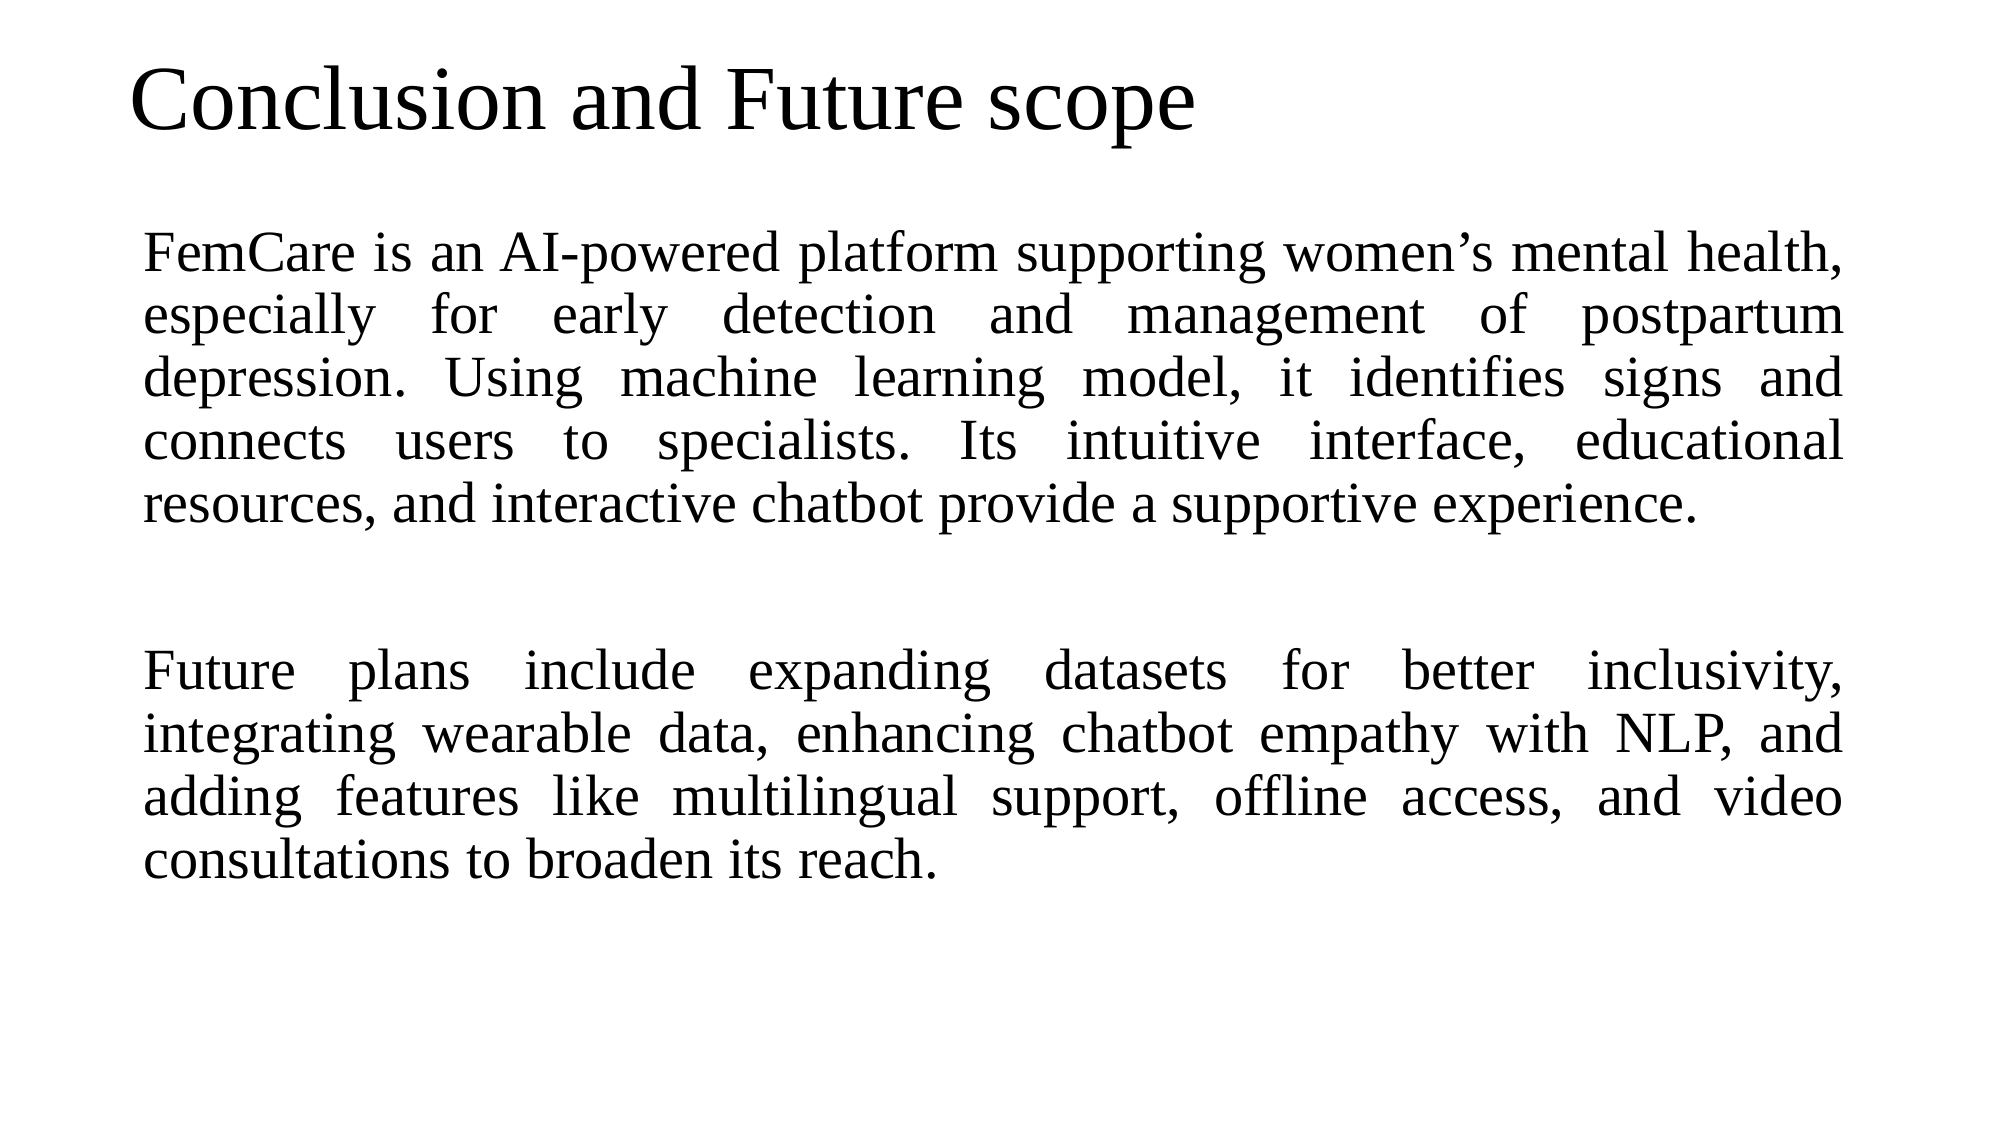

# Conclusion and Future scope
FemCare is an AI-powered platform supporting women’s mental health, especially for early detection and management of postpartum depression. Using machine learning model, it identifies signs and connects users to specialists. Its intuitive interface, educational resources, and interactive chatbot provide a supportive experience.

Future plans include expanding datasets for better inclusivity, integrating wearable data, enhancing chatbot empathy with NLP, and adding features like multilingual support, offline access, and video consultations to broaden its reach.